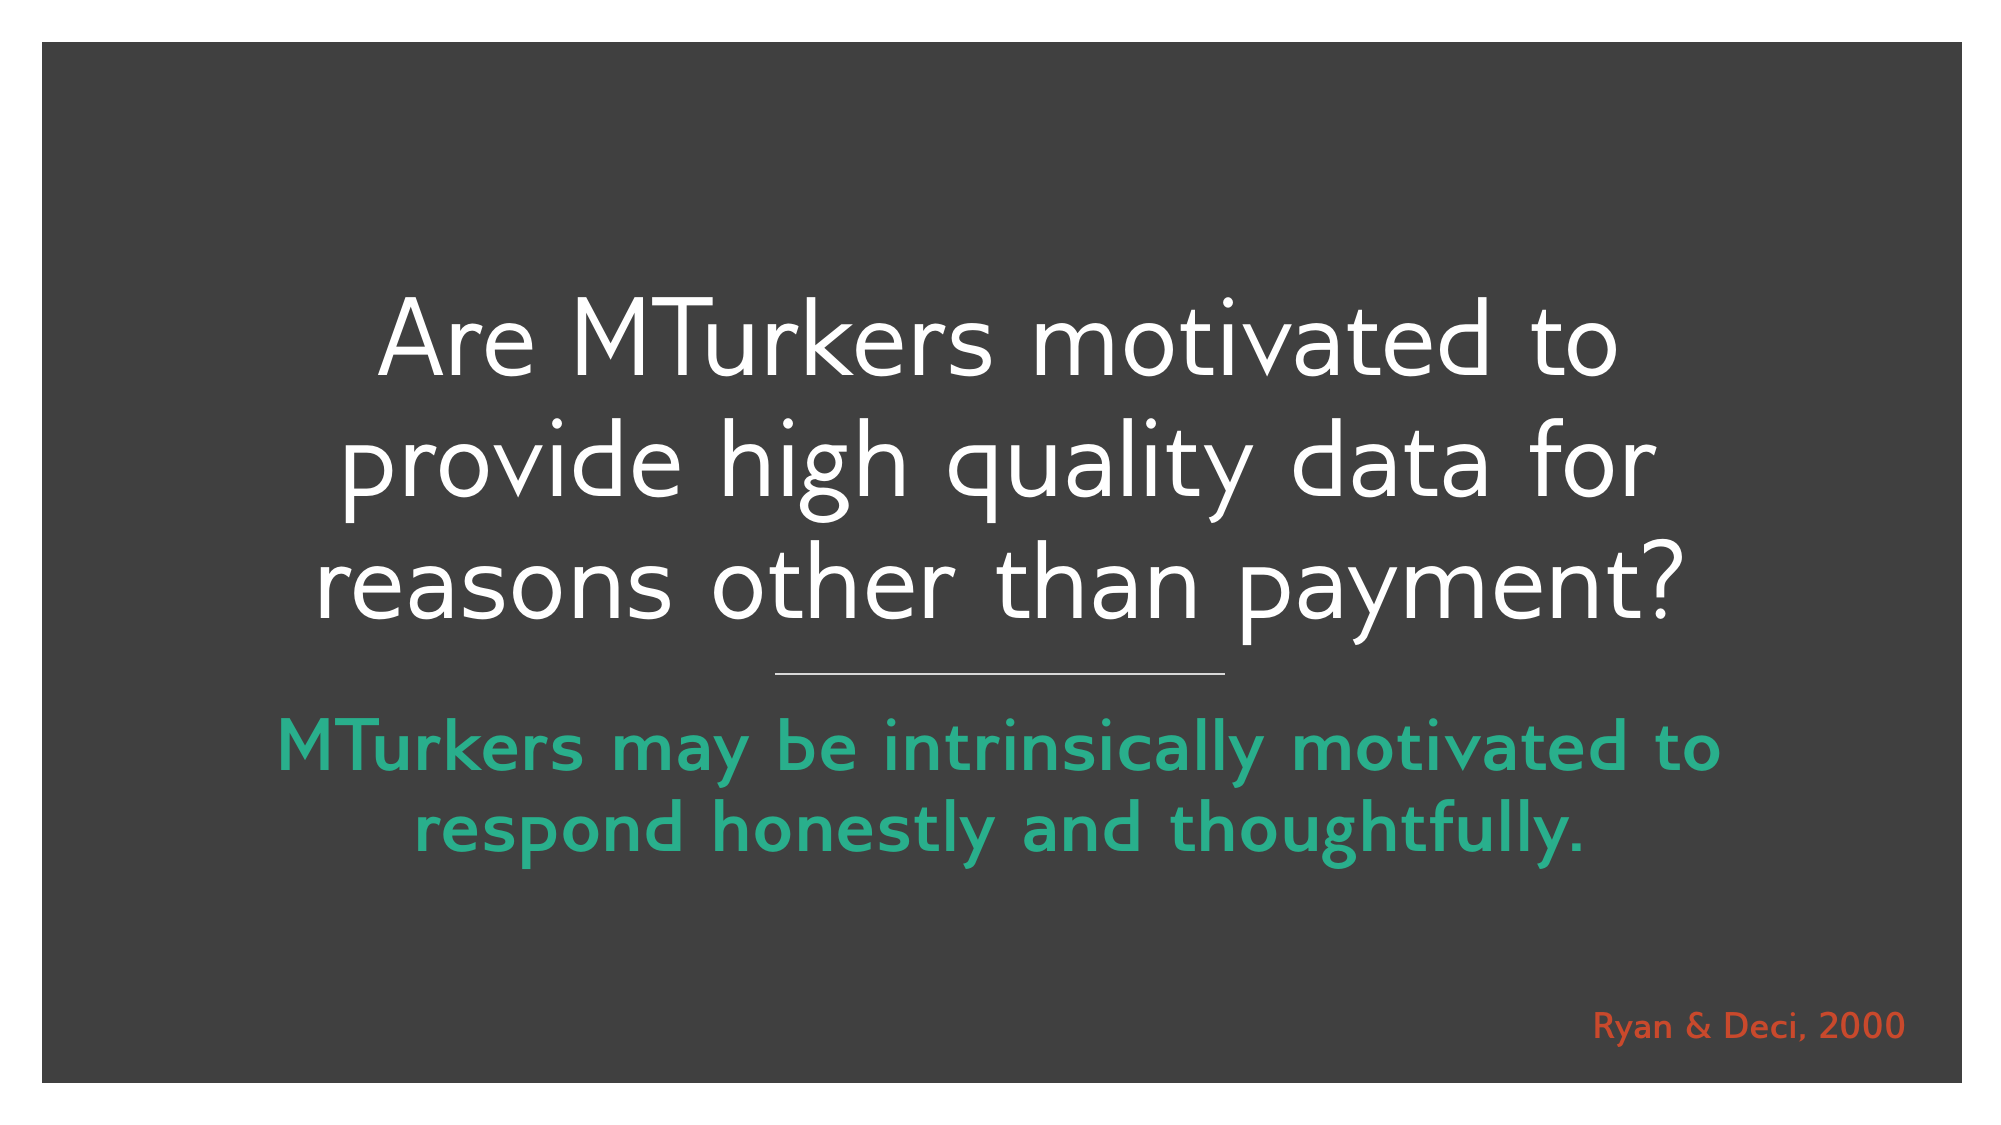

# Are MTurkers motivated to provide high quality data for reasons other than payment?
MTurkers may be intrinsically motivated to respond honestly and thoughtfully.
Ryan & Deci, 2000